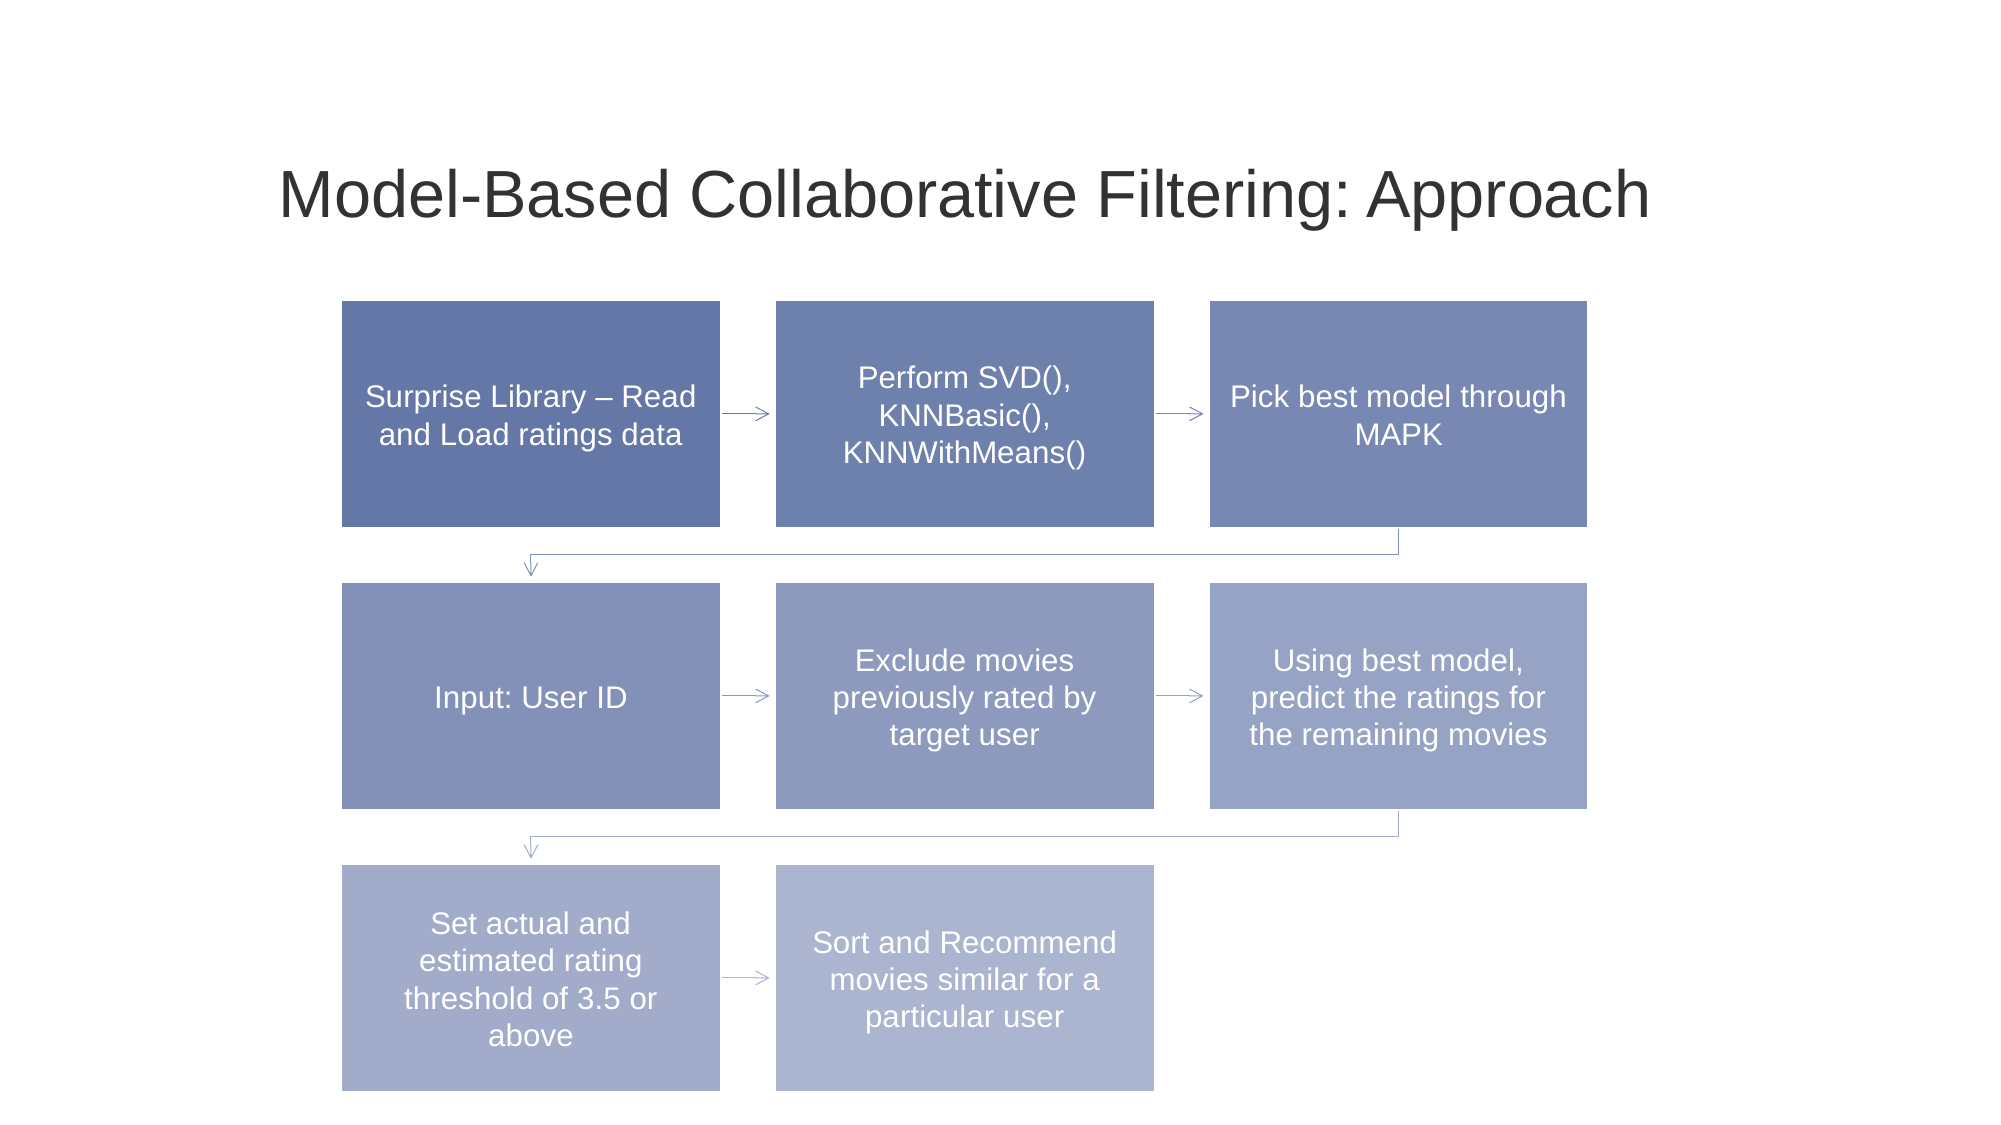

# Model-Based Collaborative Filtering: Approach

Surprise Library – Read and Load ratings data

Perform SVD(), KNNBasic(), KNNWithMeans()

Pick best model through MAPK

Input: User ID

Exclude movies previously rated by target user

Using best model, predict the ratings for the remaining movies

Set actual and estimated rating threshold of 3.5 or above
Sort and Recommend movies similar for a particular user
Sample footer text
20XX
12